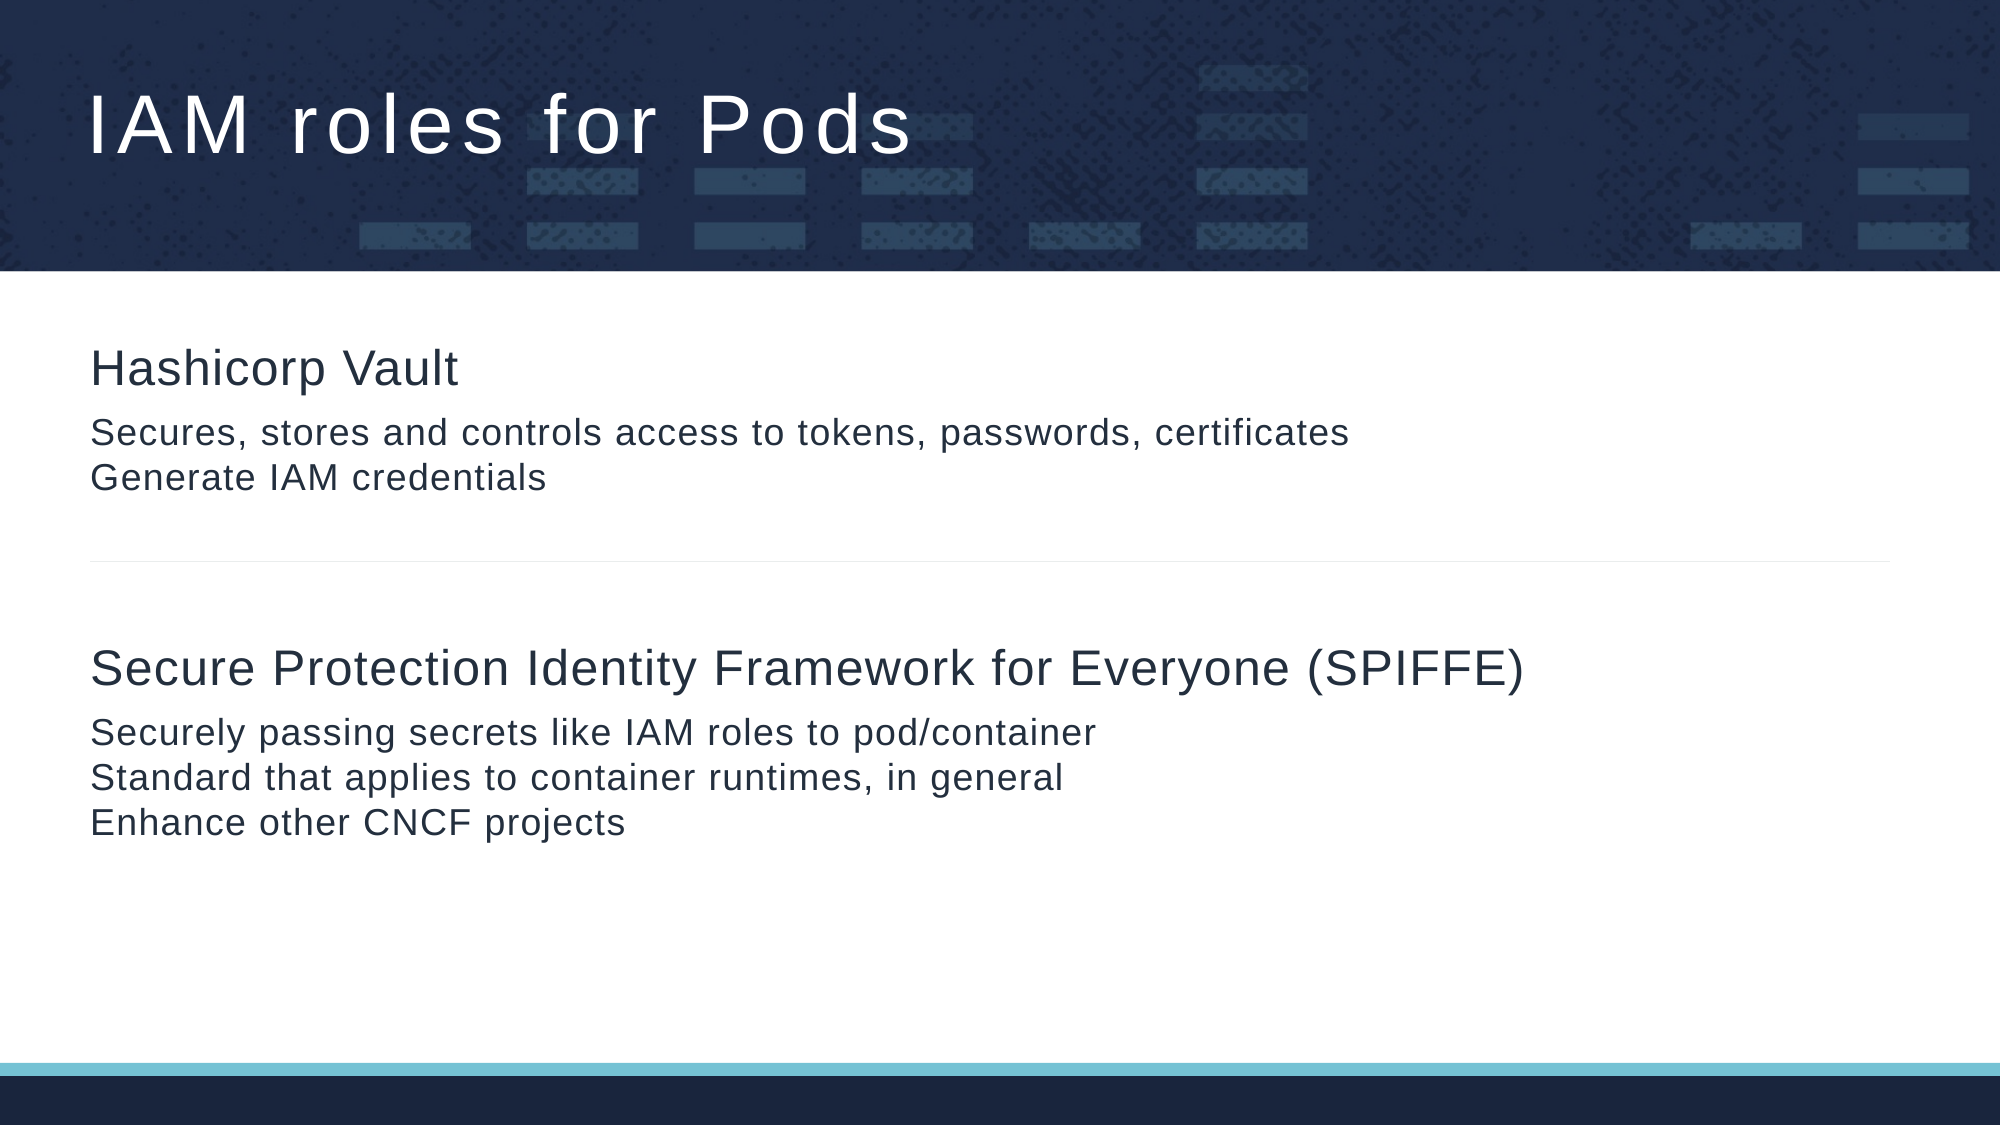

# IAM roles for Pods
Hashicorp Vault
Secures, stores and controls access to tokens, passwords, certificates
Generate IAM credentials
Secure Protection Identity Framework for Everyone (SPIFFE)
Securely passing secrets like IAM roles to pod/container
Standard that applies to container runtimes, in general
Enhance other CNCF projects